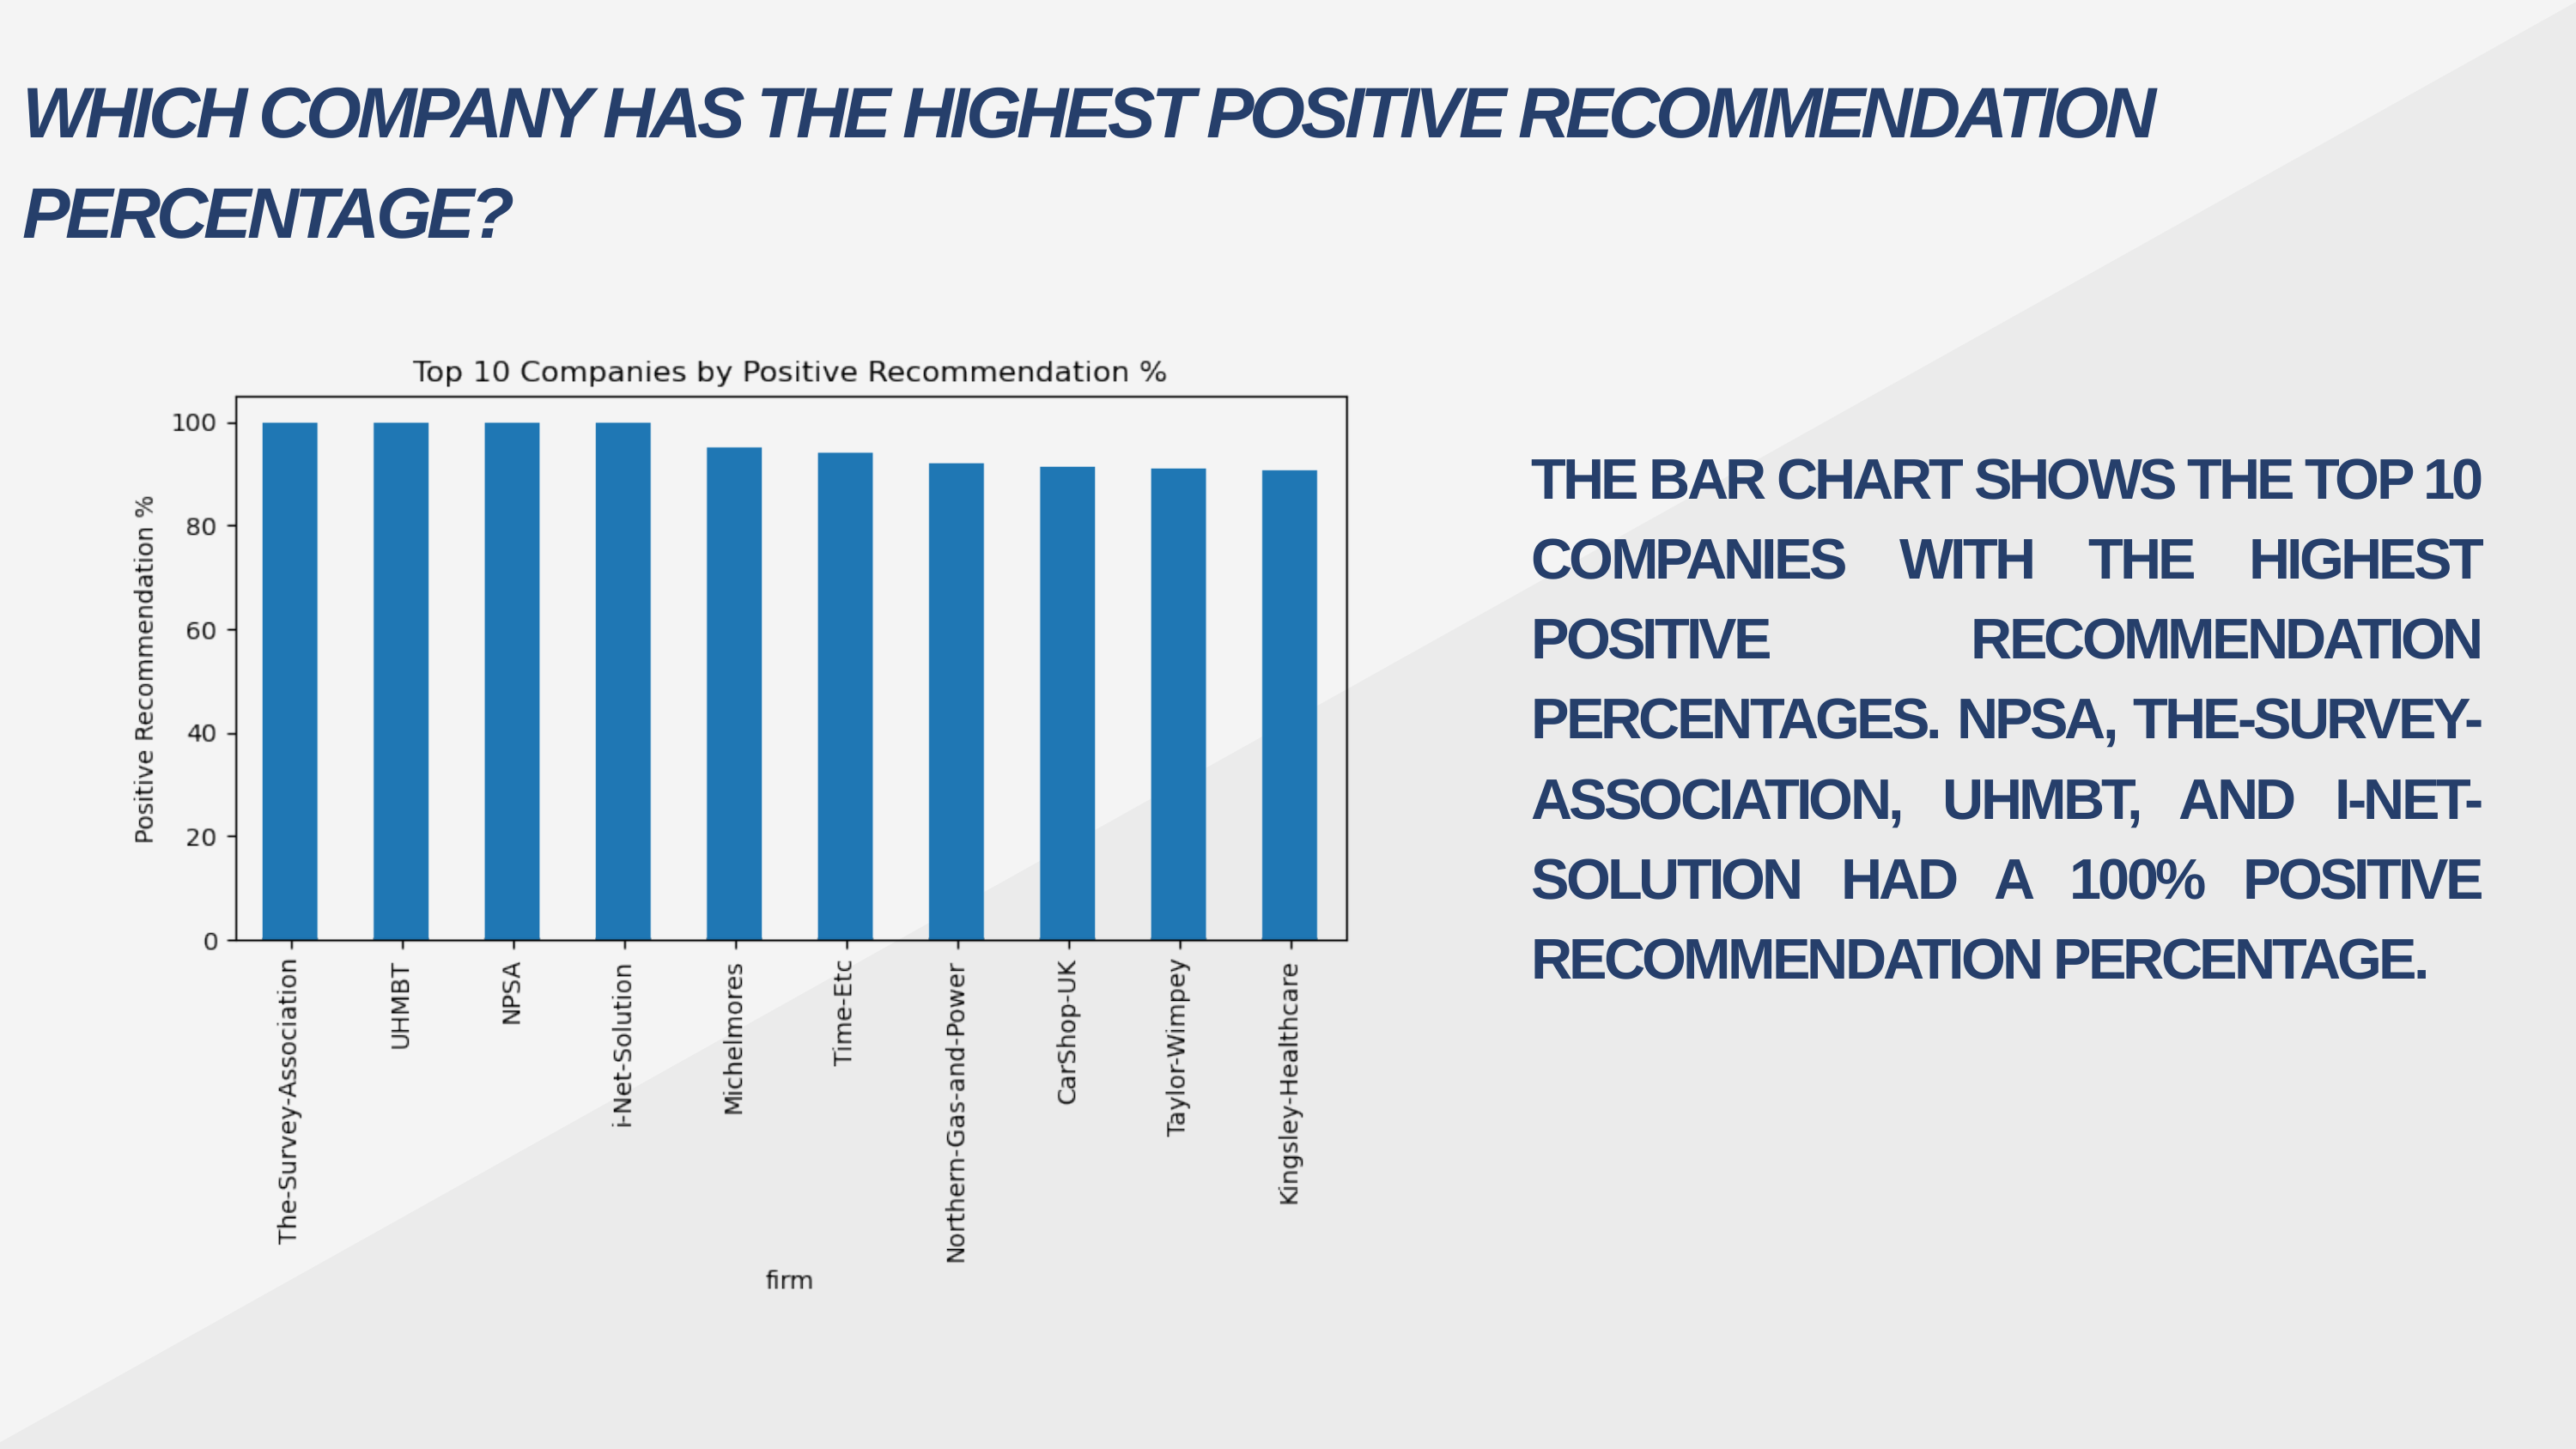

WHICH COMPANY HAS THE HIGHEST POSITIVE RECOMMENDATION PERCENTAGE?

THE BAR CHART SHOWS THE TOP 10 COMPANIES WITH THE HIGHEST POSITIVE RECOMMENDATION PERCENTAGES. NPSA, THE-SURVEY-ASSOCIATION, UHMBT, AND I-NET-SOLUTION HAD A 100% POSITIVE RECOMMENDATION PERCENTAGE.